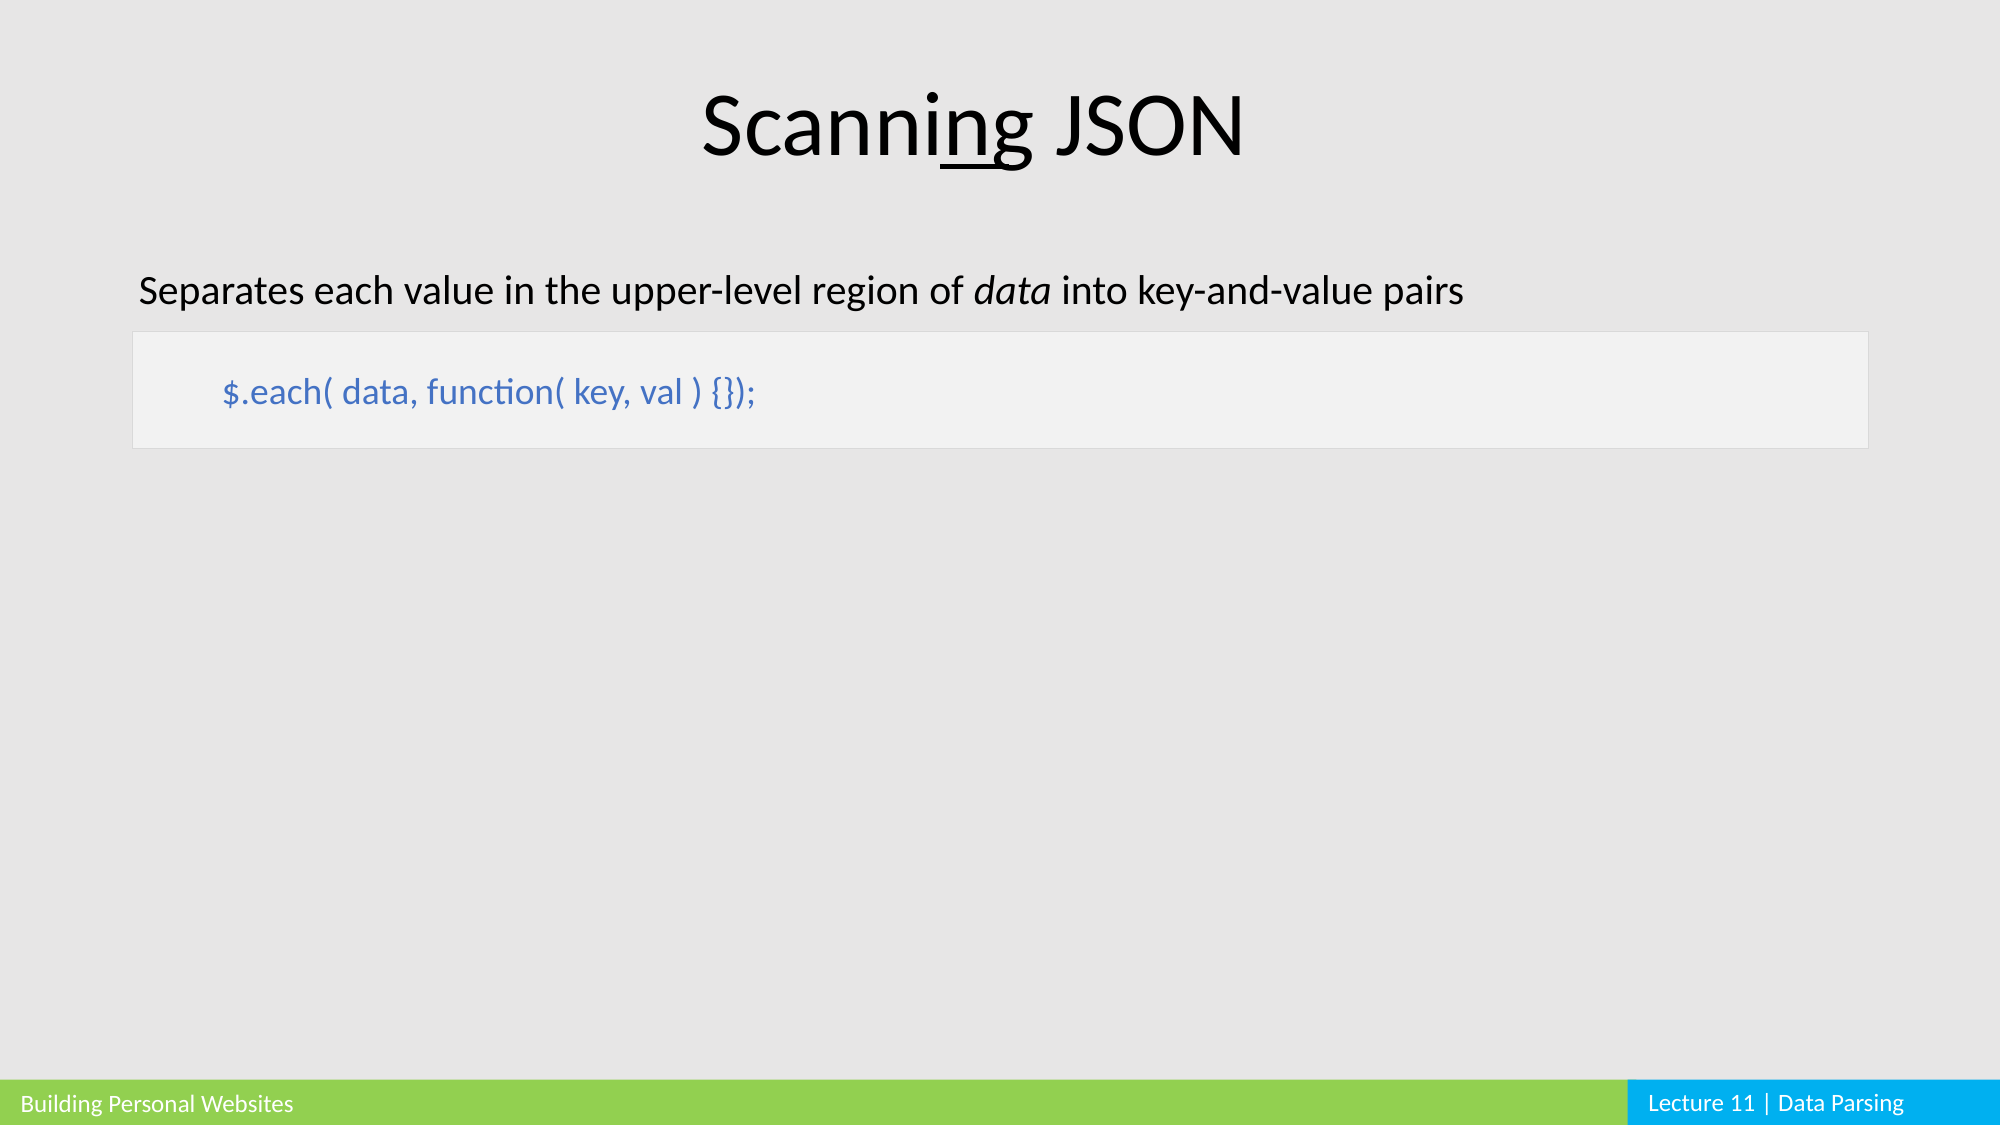

Scanning JSON
Separates each value in the upper-level region of data into key-and-value pairs
$.each( data, function( key, val ) {});
Lecture 11 | Data Parsing

Building Personal Websites